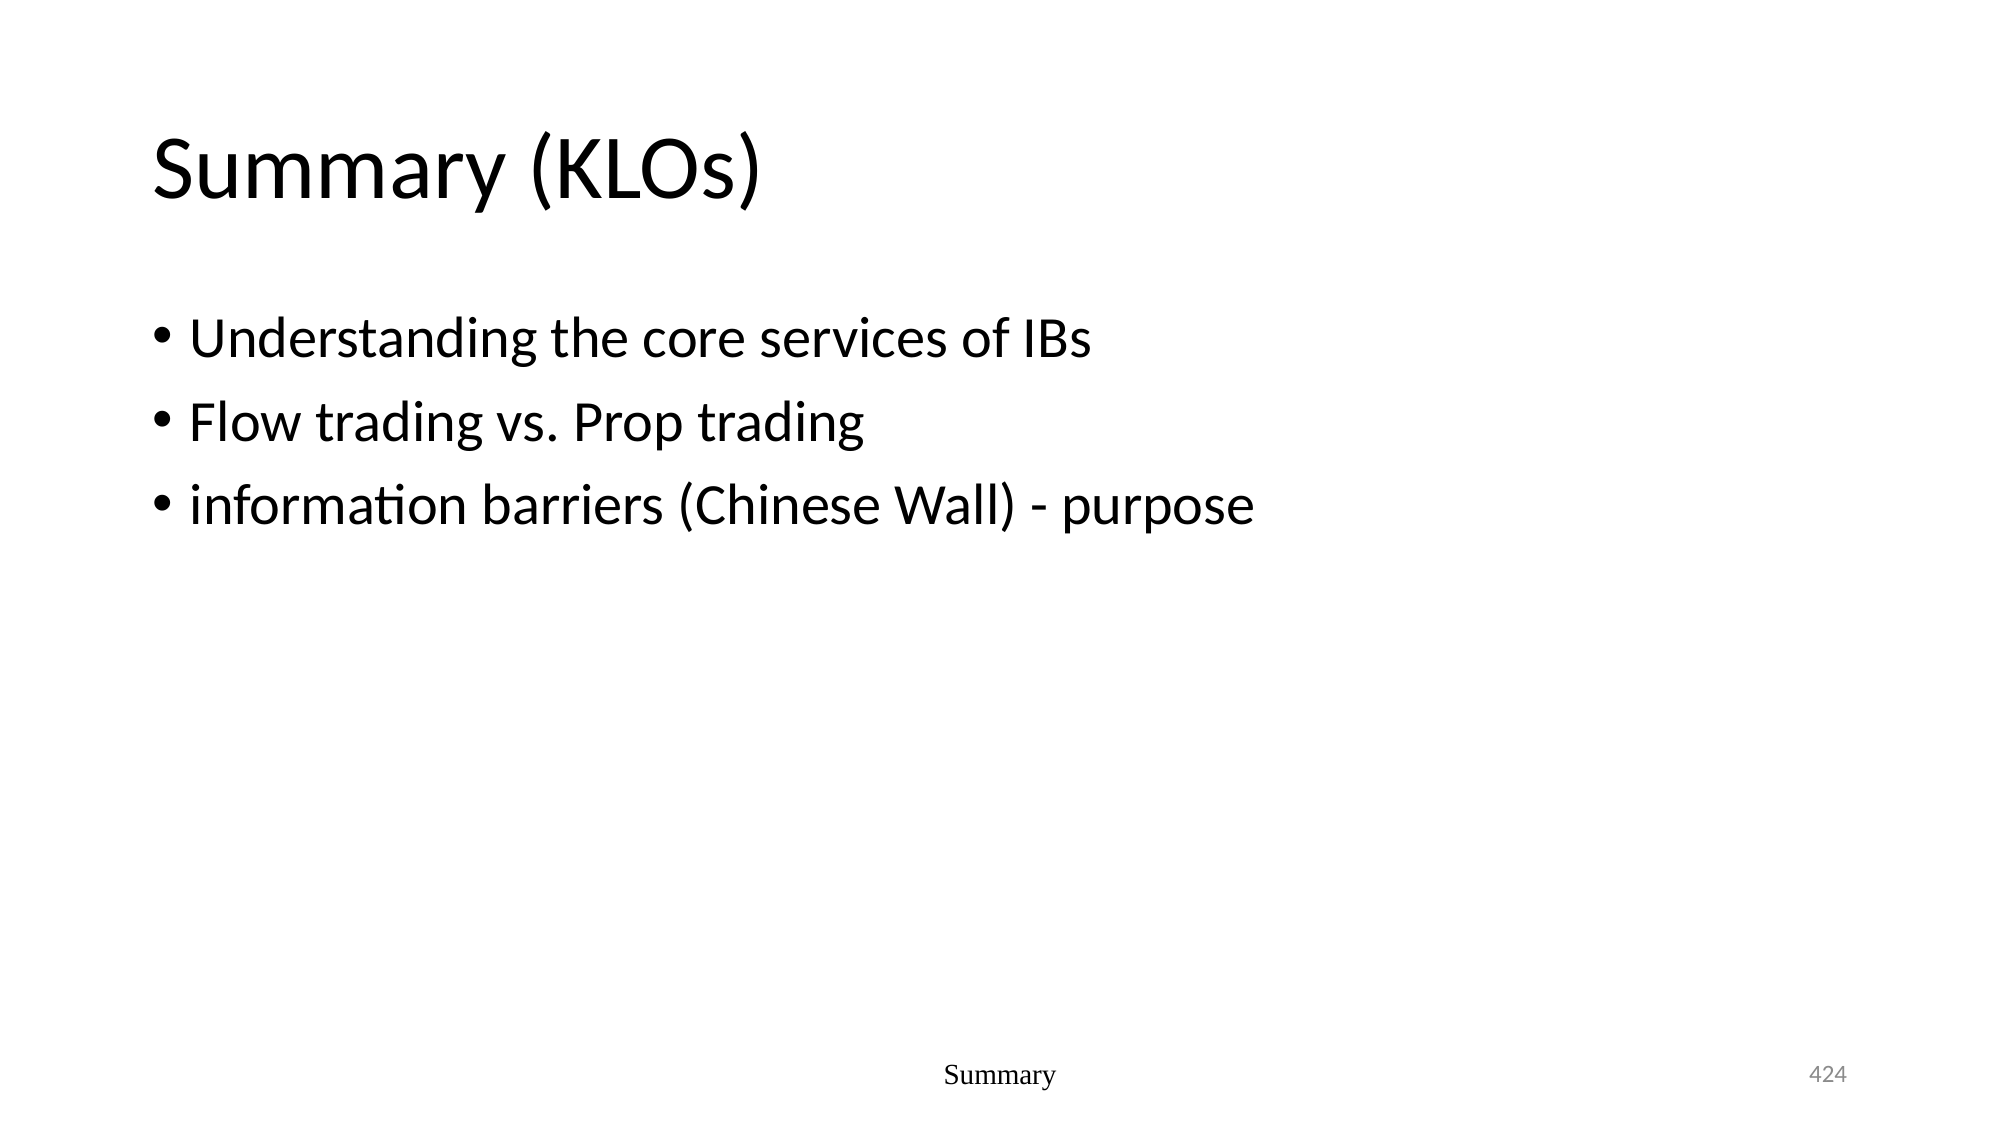

# Summary (KLOs)
Understanding the core services of IBs
Flow trading vs. Prop trading
information barriers (Chinese Wall) - purpose

424
Summary